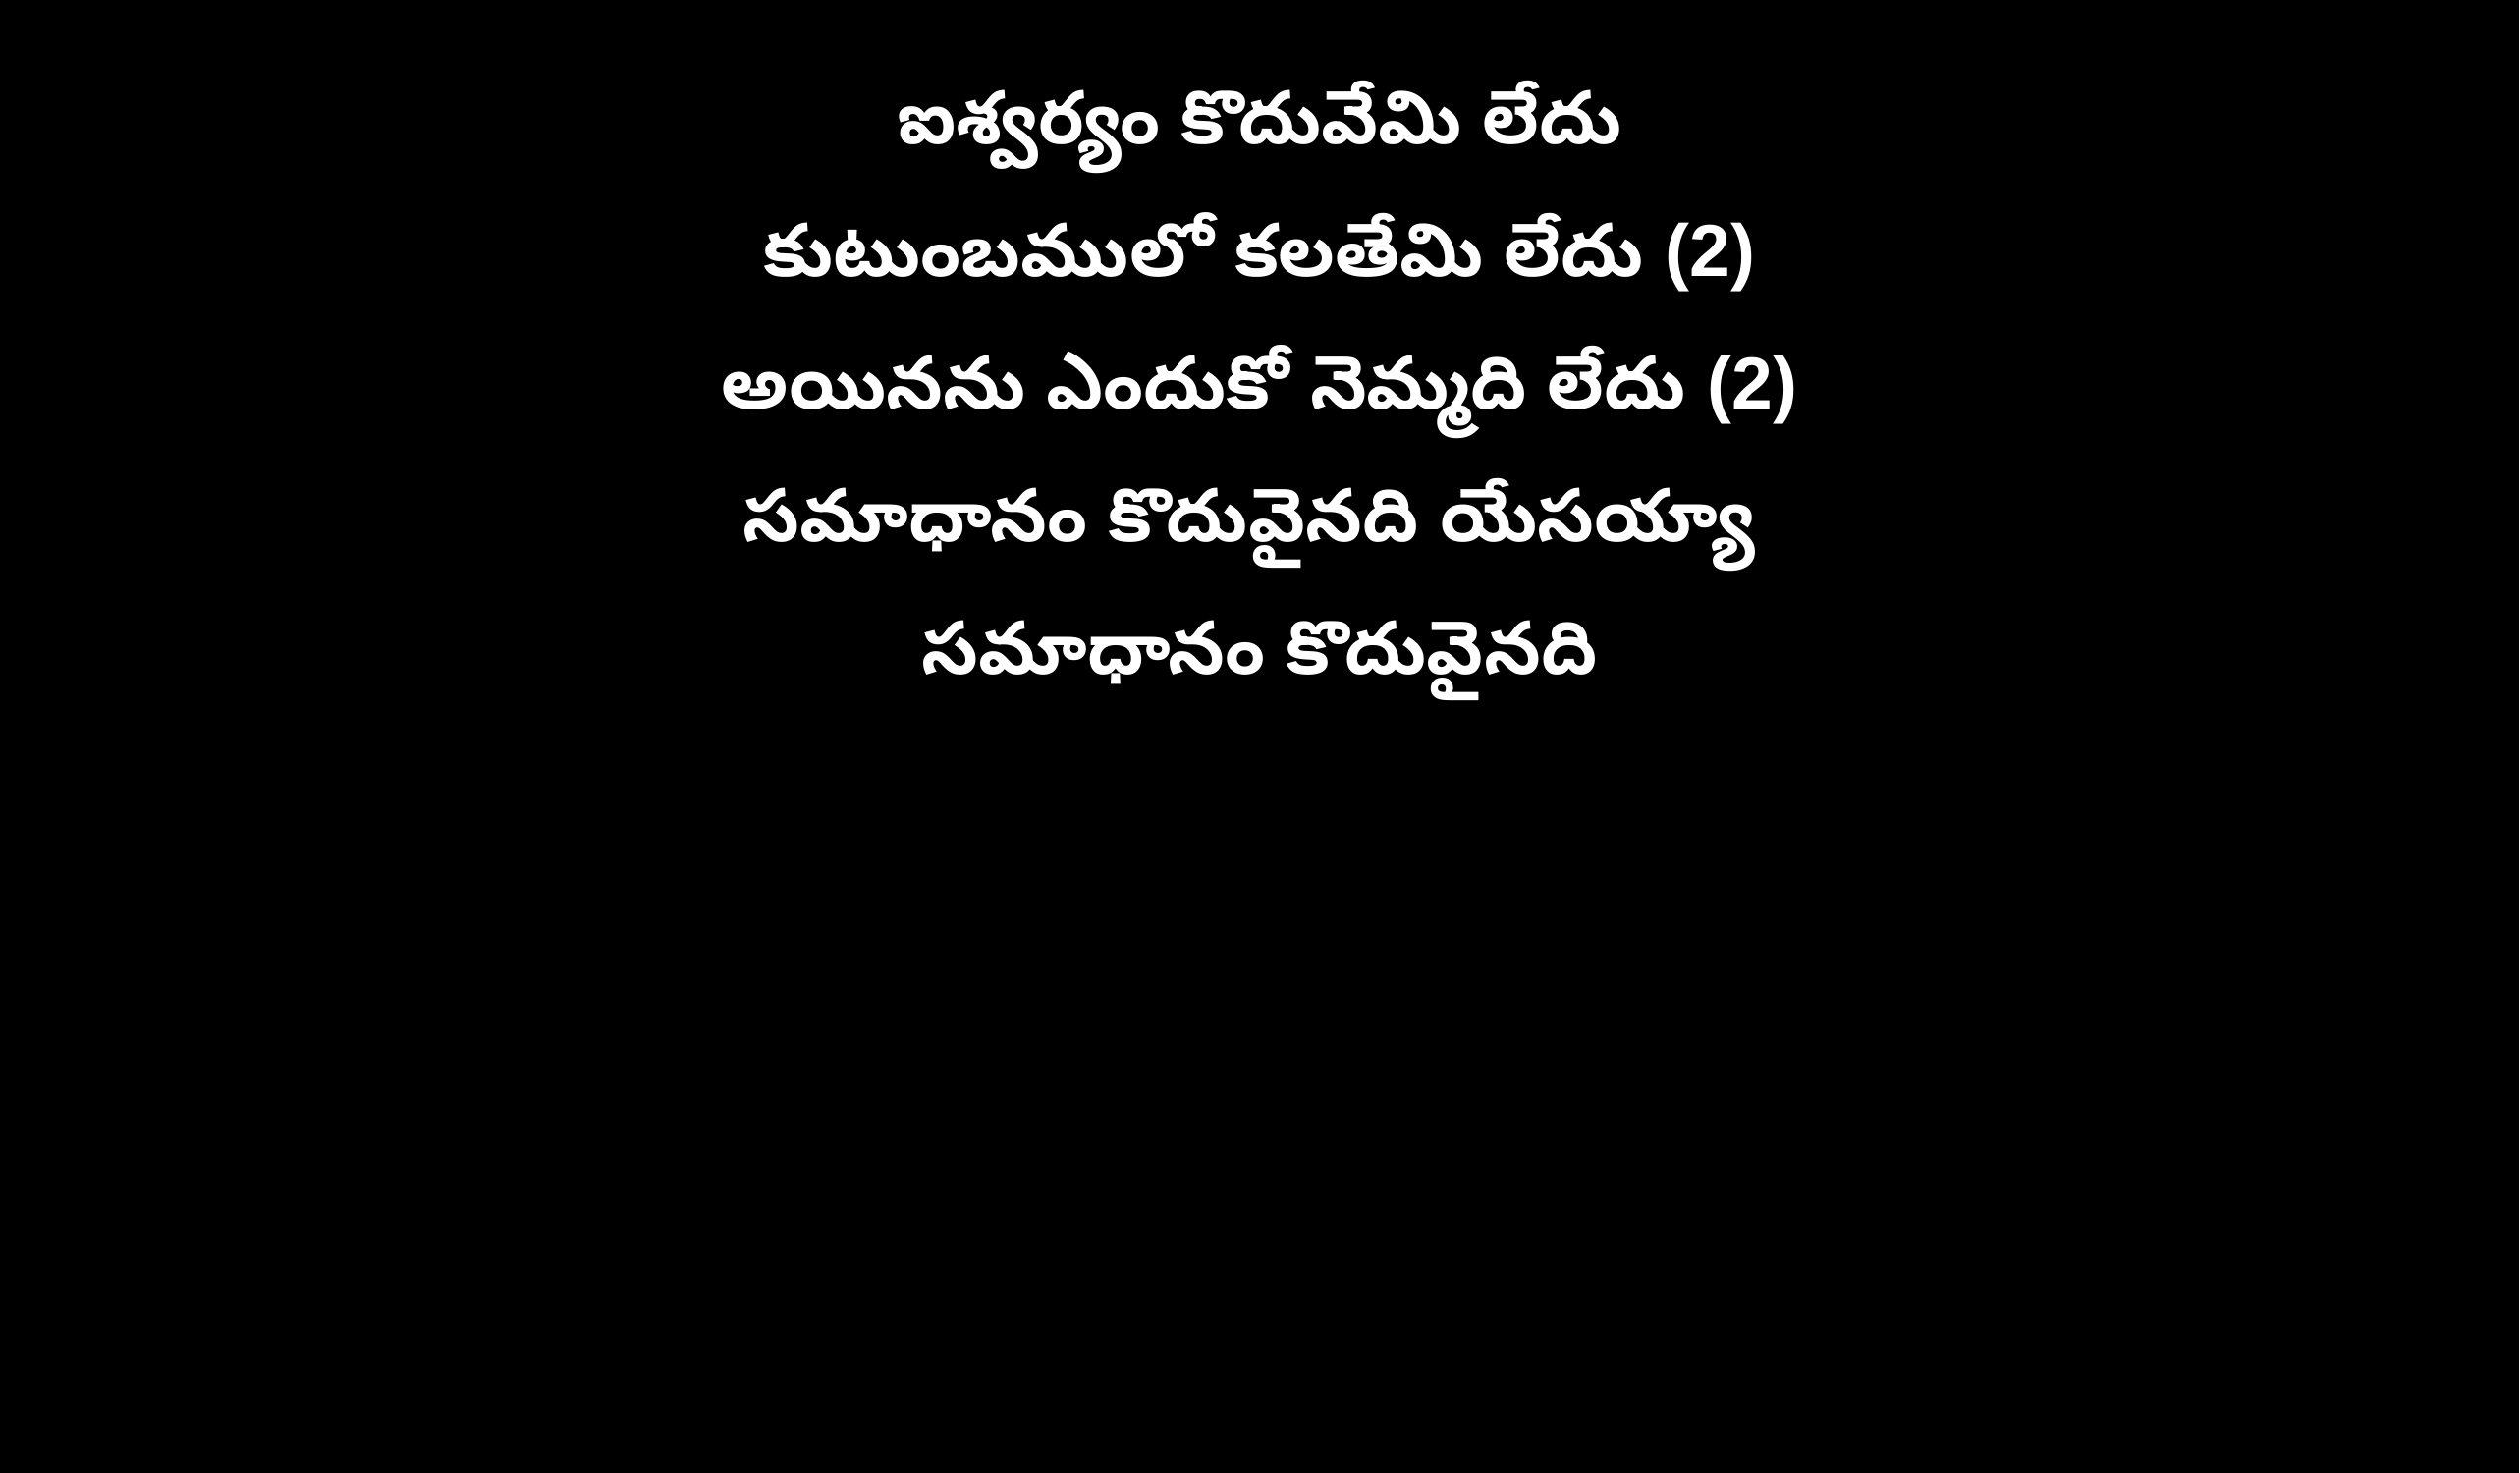

ఐశ్వర్యం కొదువేమి లేదు
కుటుంబములో కలతేమి లేదు (2)
అయినను ఎందుకో నెమ్మది లేదు (2)
సమాధానం కొదువైనది యేసయ్యా
సమాధానం కొదువైనది